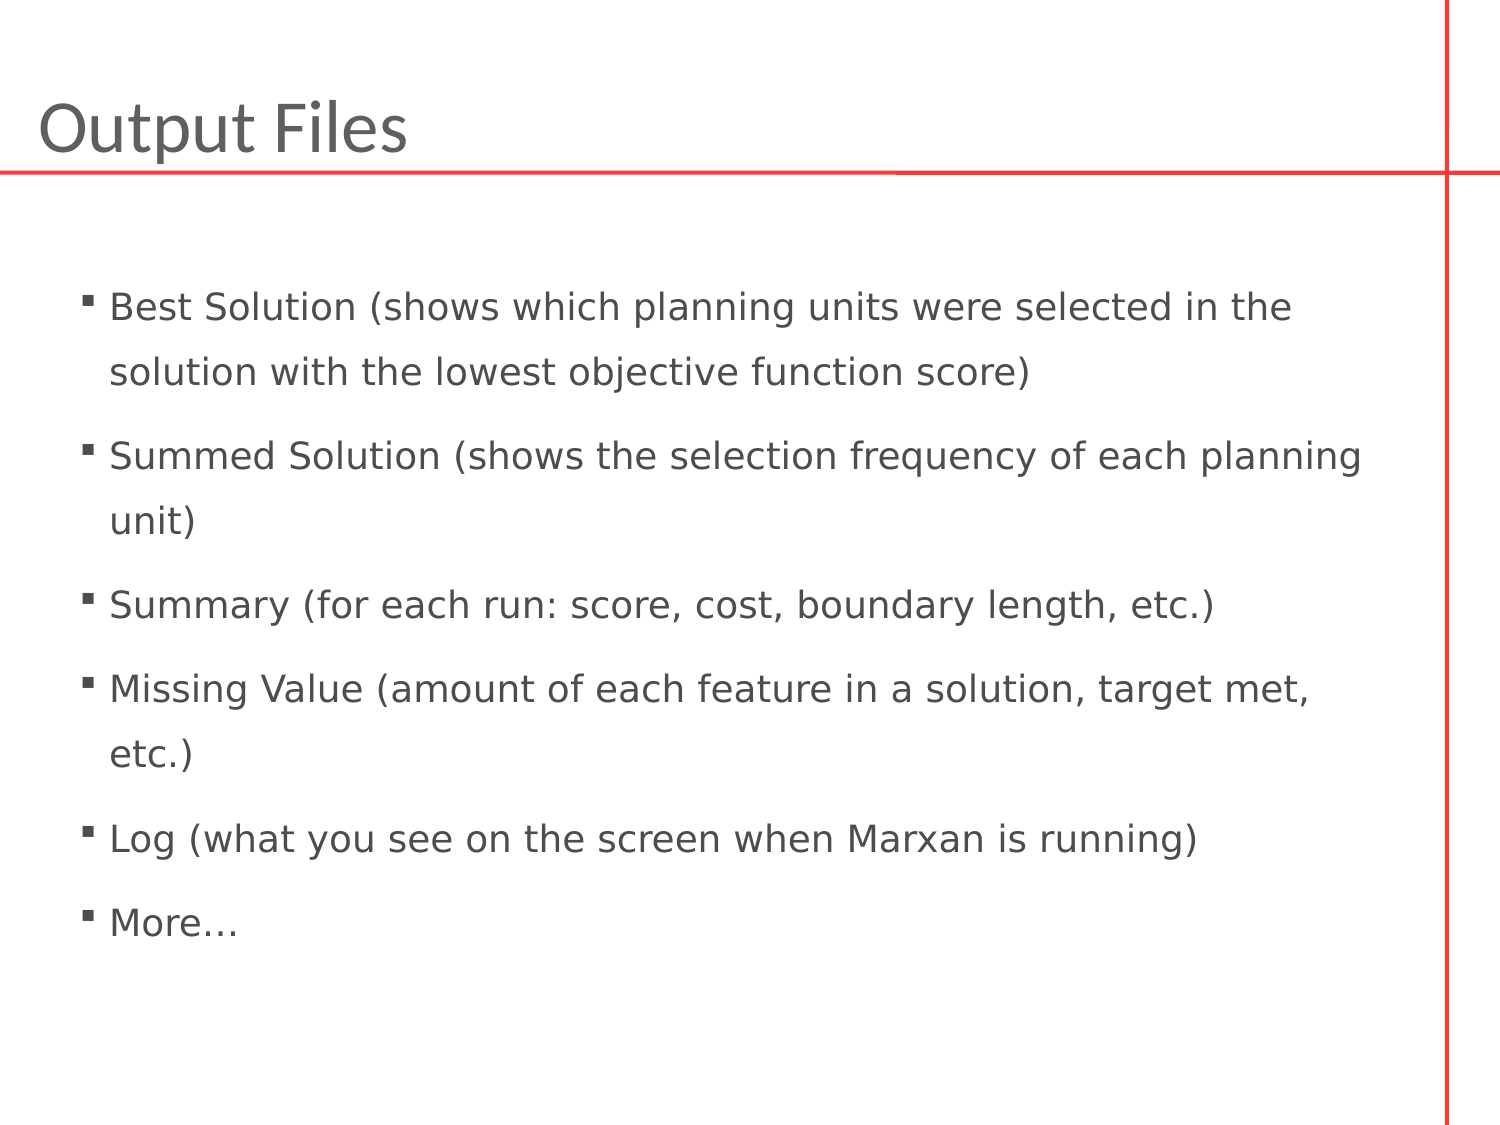

Output Files

Best Solution (shows which planning units were selected in the solution with the lowest objective function score)
Summed Solution (shows the selection frequency of each planning unit)
Summary (for each run: score, cost, boundary length, etc.)
Missing Value (amount of each feature in a solution, target met, etc.)
Log (what you see on the screen when Marxan is running)
More…